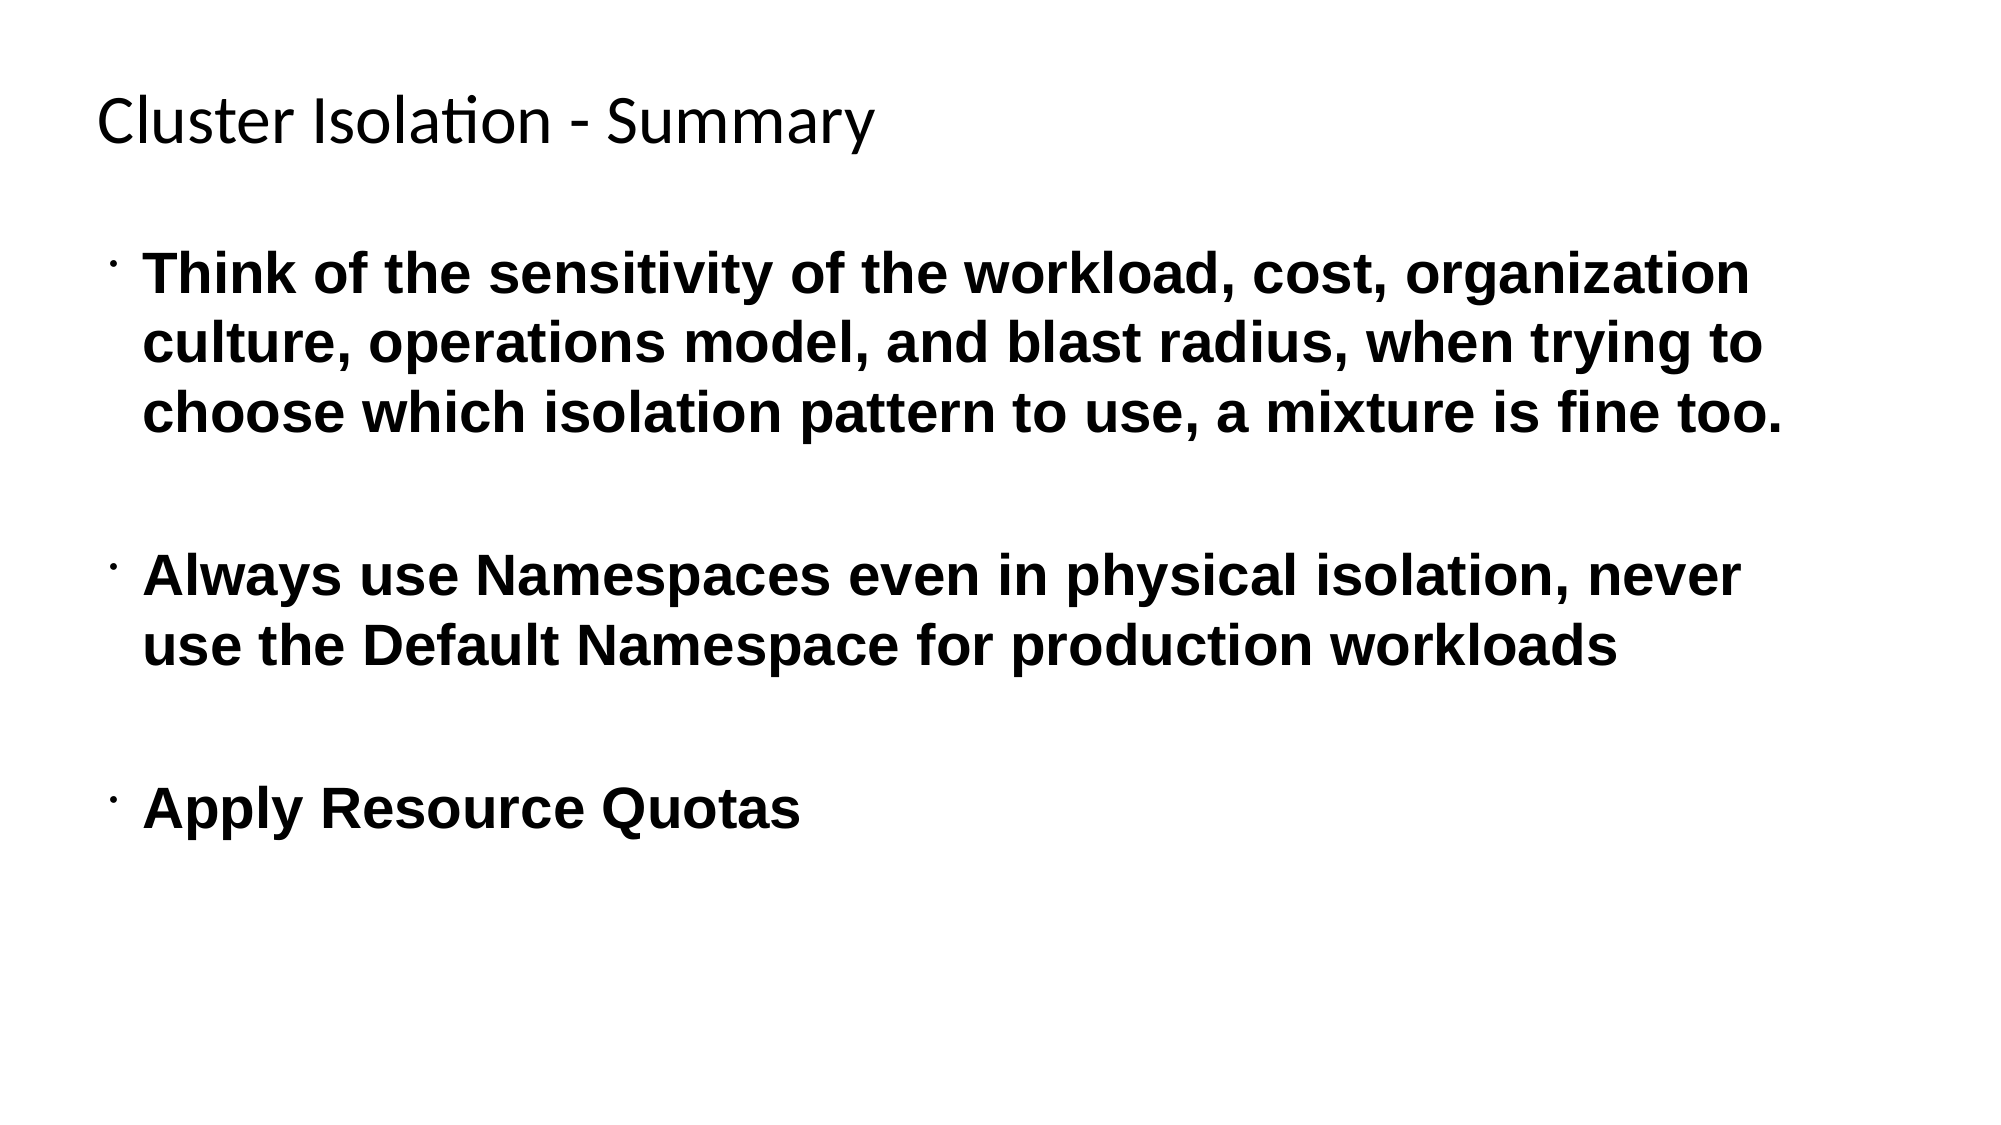

# Cluster Isolation - Summary
Think of the sensitivity of the workload, cost, organization culture, operations model, and blast radius, when trying to choose which isolation pattern to use, a mixture is fine too.

Always use Namespaces even in physical isolation, never use the Default Namespace for production workloads

Apply Resource Quotas